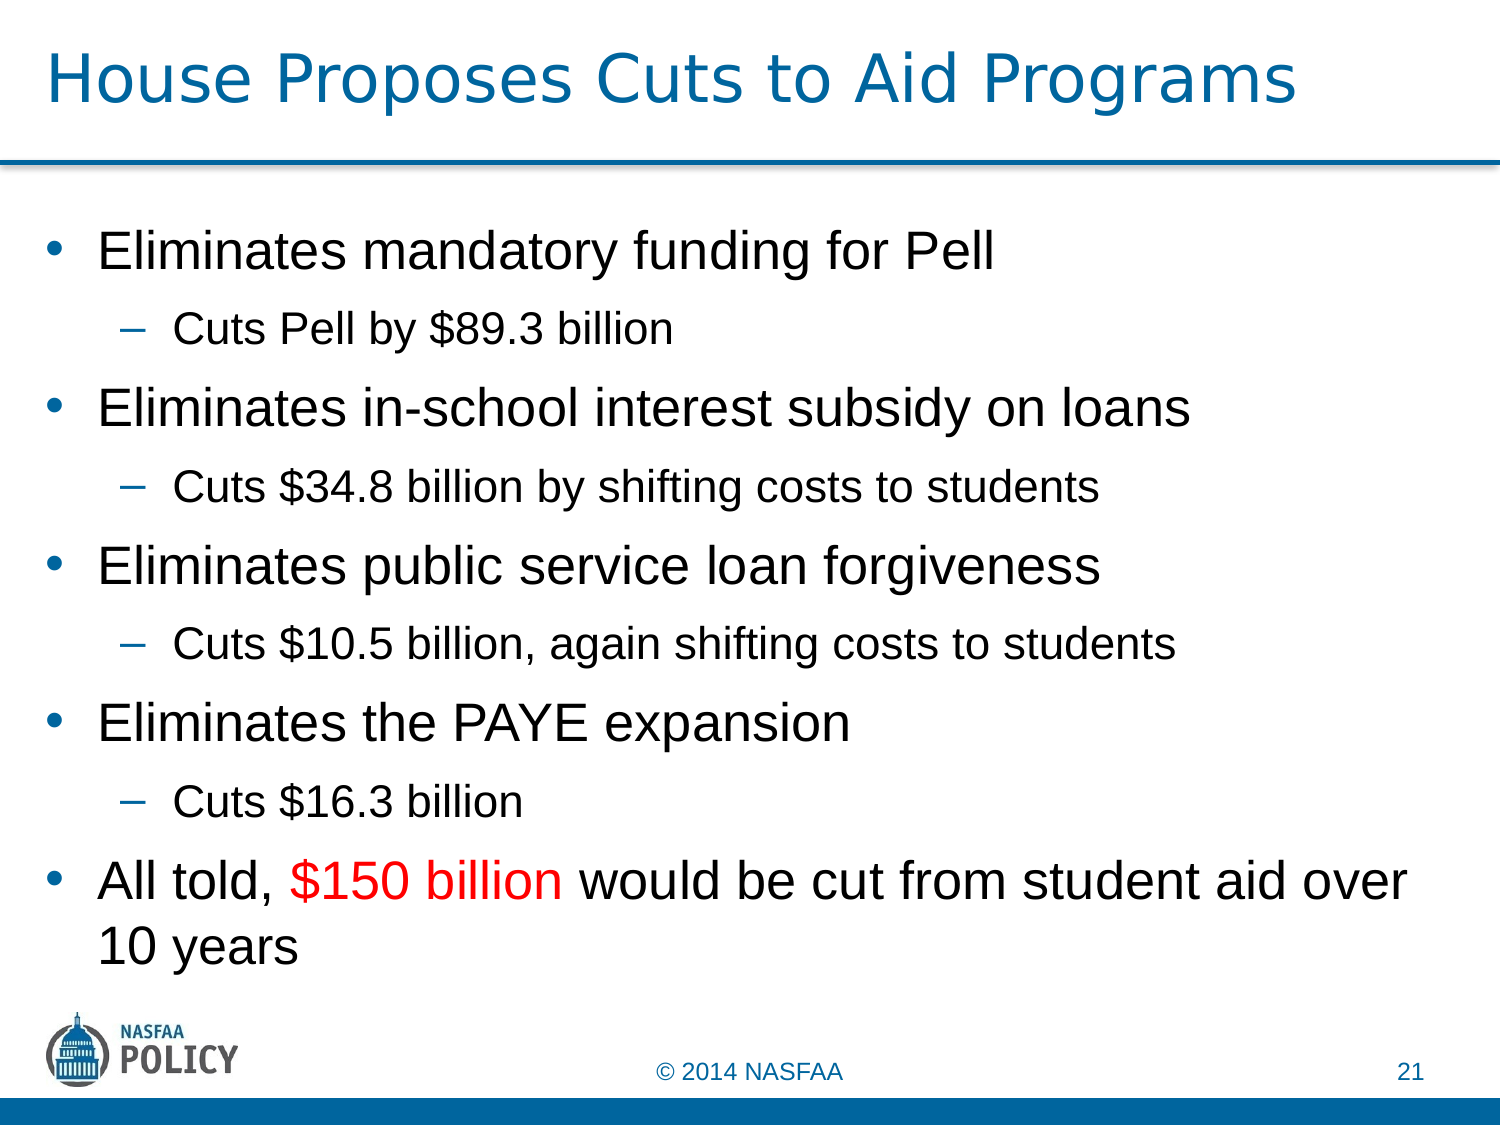

# House Proposes Cuts to Aid Programs
Eliminates mandatory funding for Pell
Cuts Pell by $89.3 billion
Eliminates in-school interest subsidy on loans
Cuts $34.8 billion by shifting costs to students
Eliminates public service loan forgiveness
Cuts $10.5 billion, again shifting costs to students
Eliminates the PAYE expansion
Cuts $16.3 billion
All told, $150 billion would be cut from student aid over 10 years